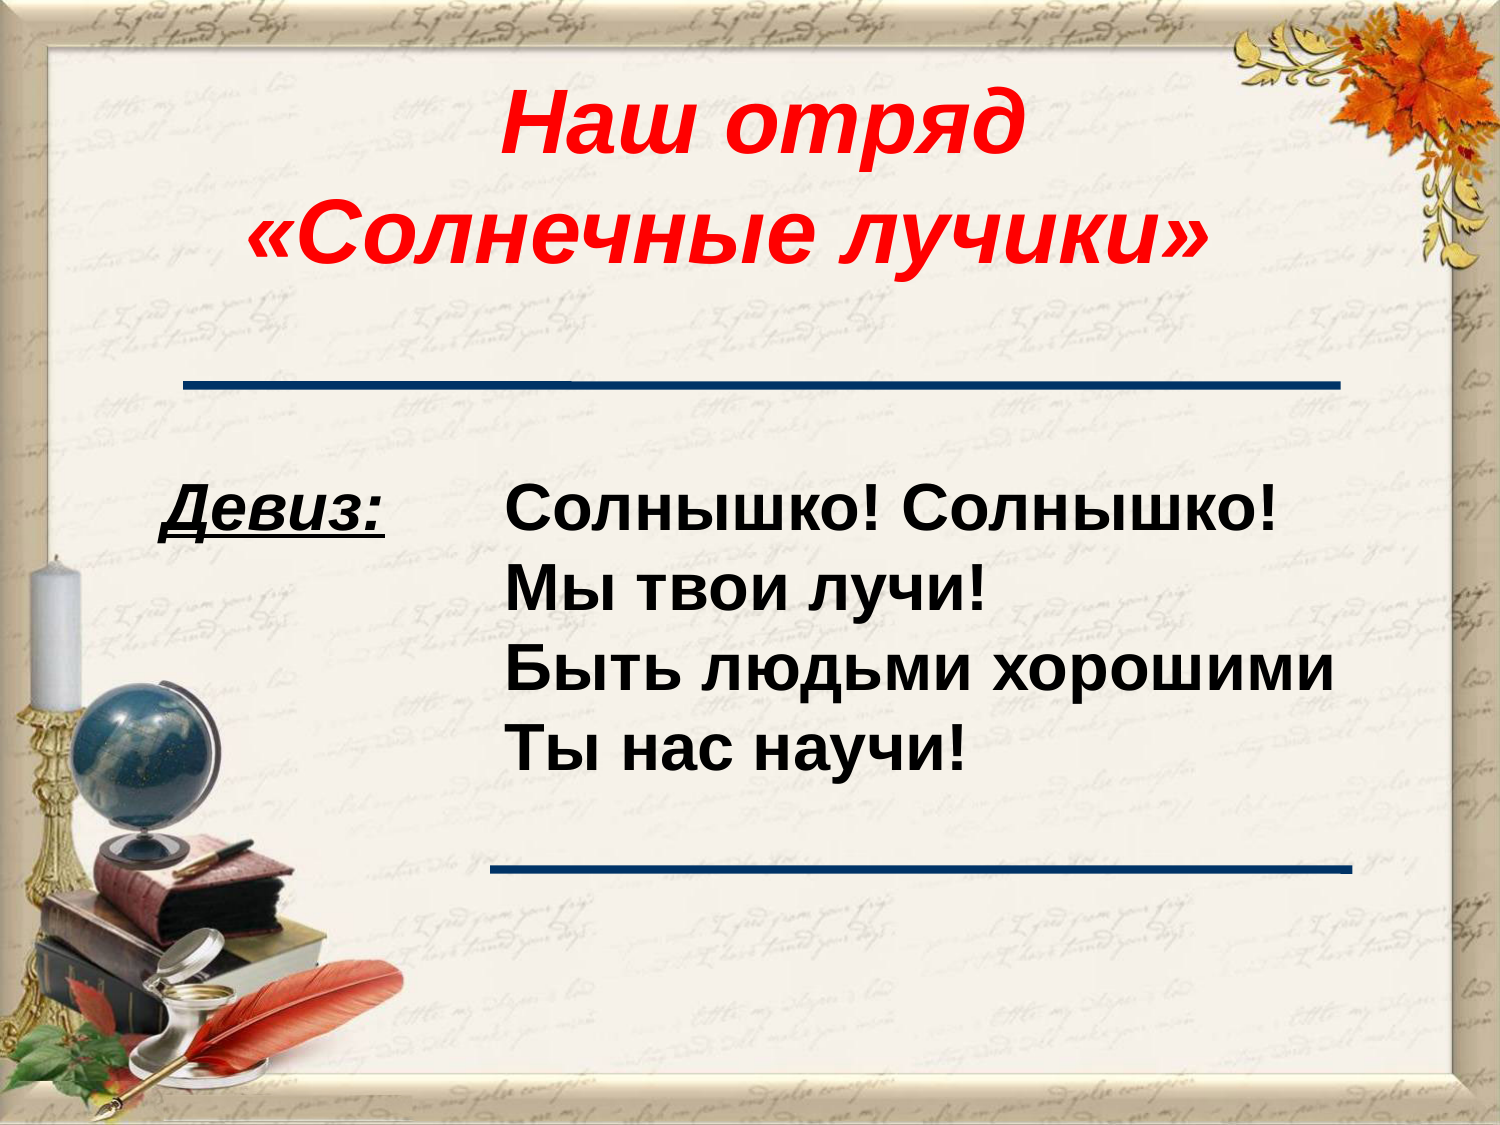

Наш отряд
«Солнечные лучики»

Девиз:
Солнышко! Солнышко!
Мы твои лучи!
Быть людьми хорошими
Ты нас научи!